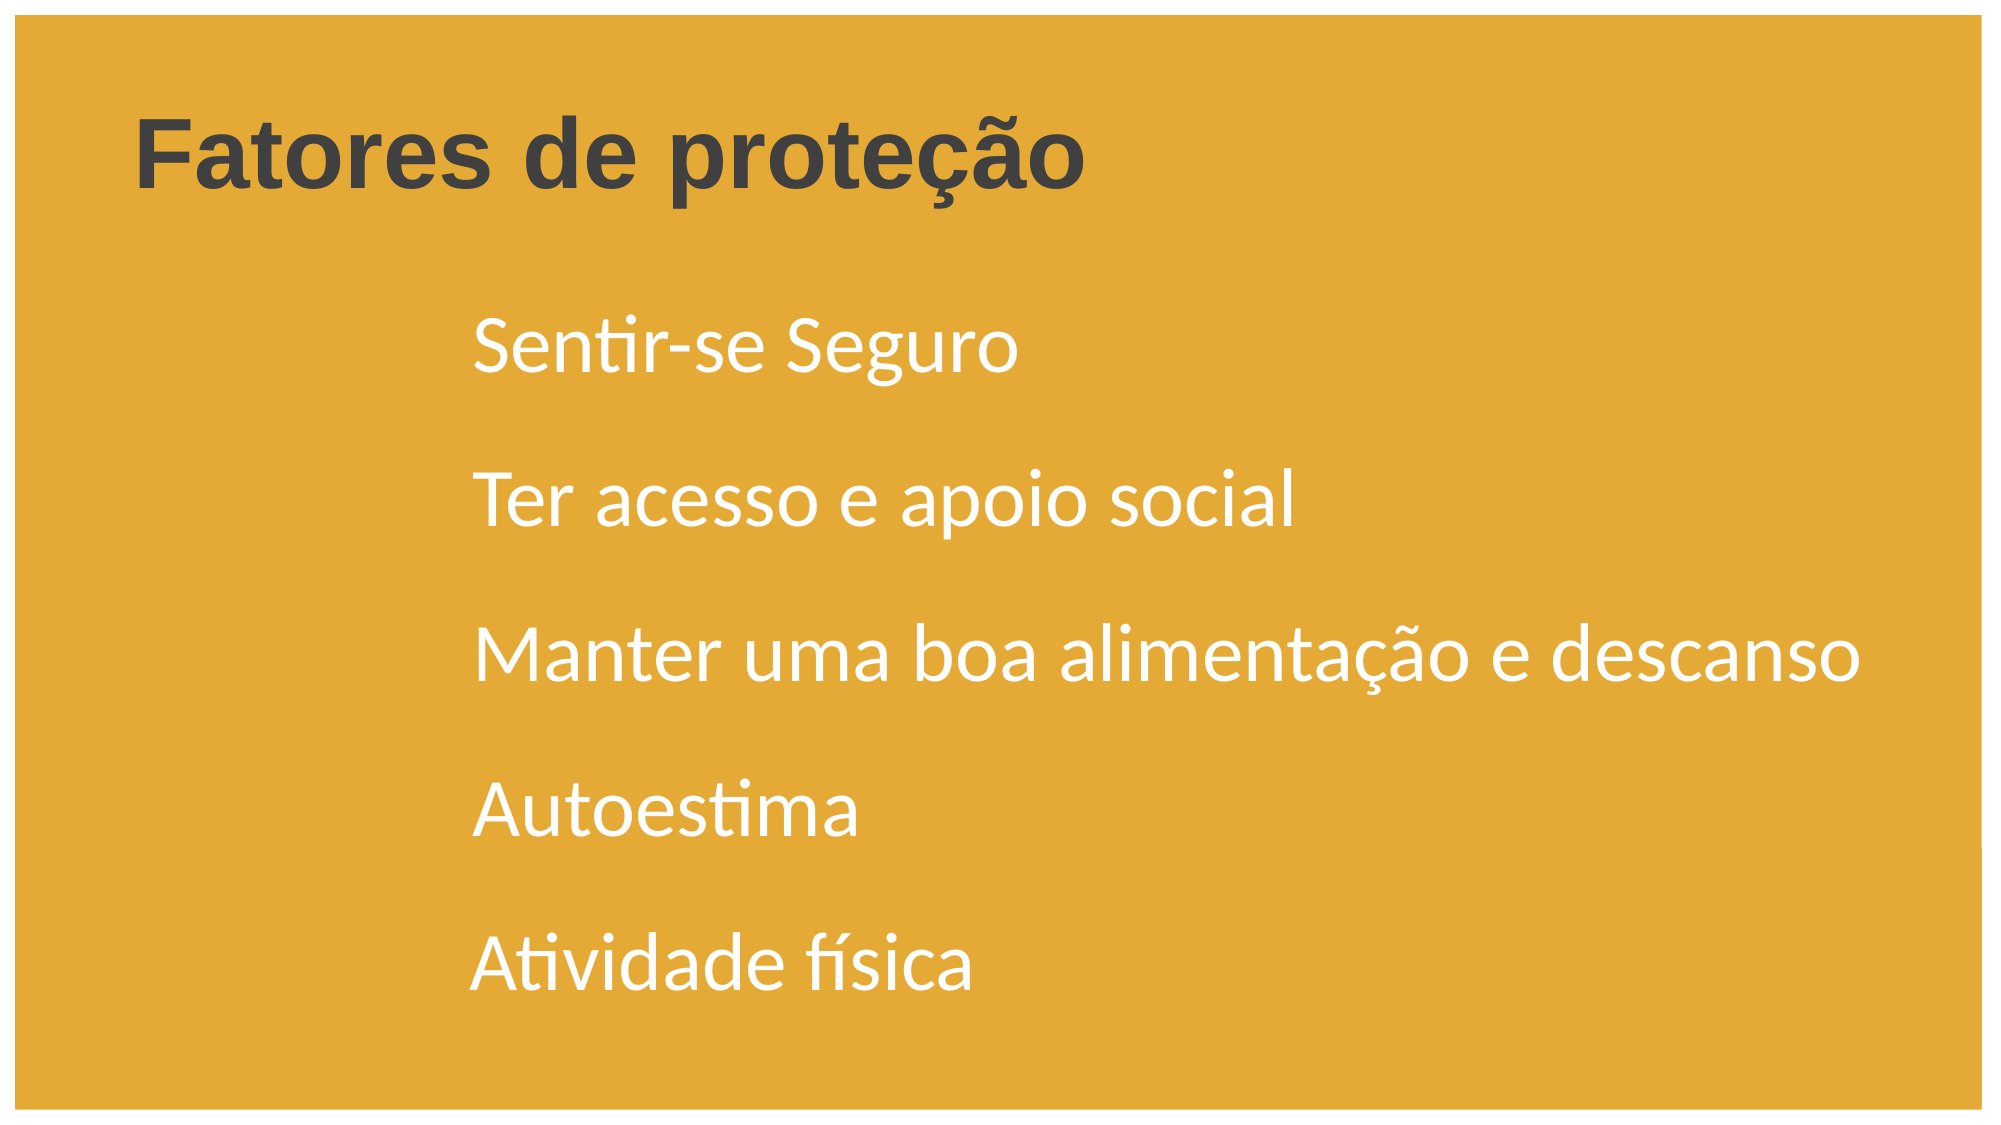

Fatores de proteção
Sentir-se Seguro
Ter acesso e apoio social
Manter uma boa alimentação e descanso
Autoestima
Atividade física